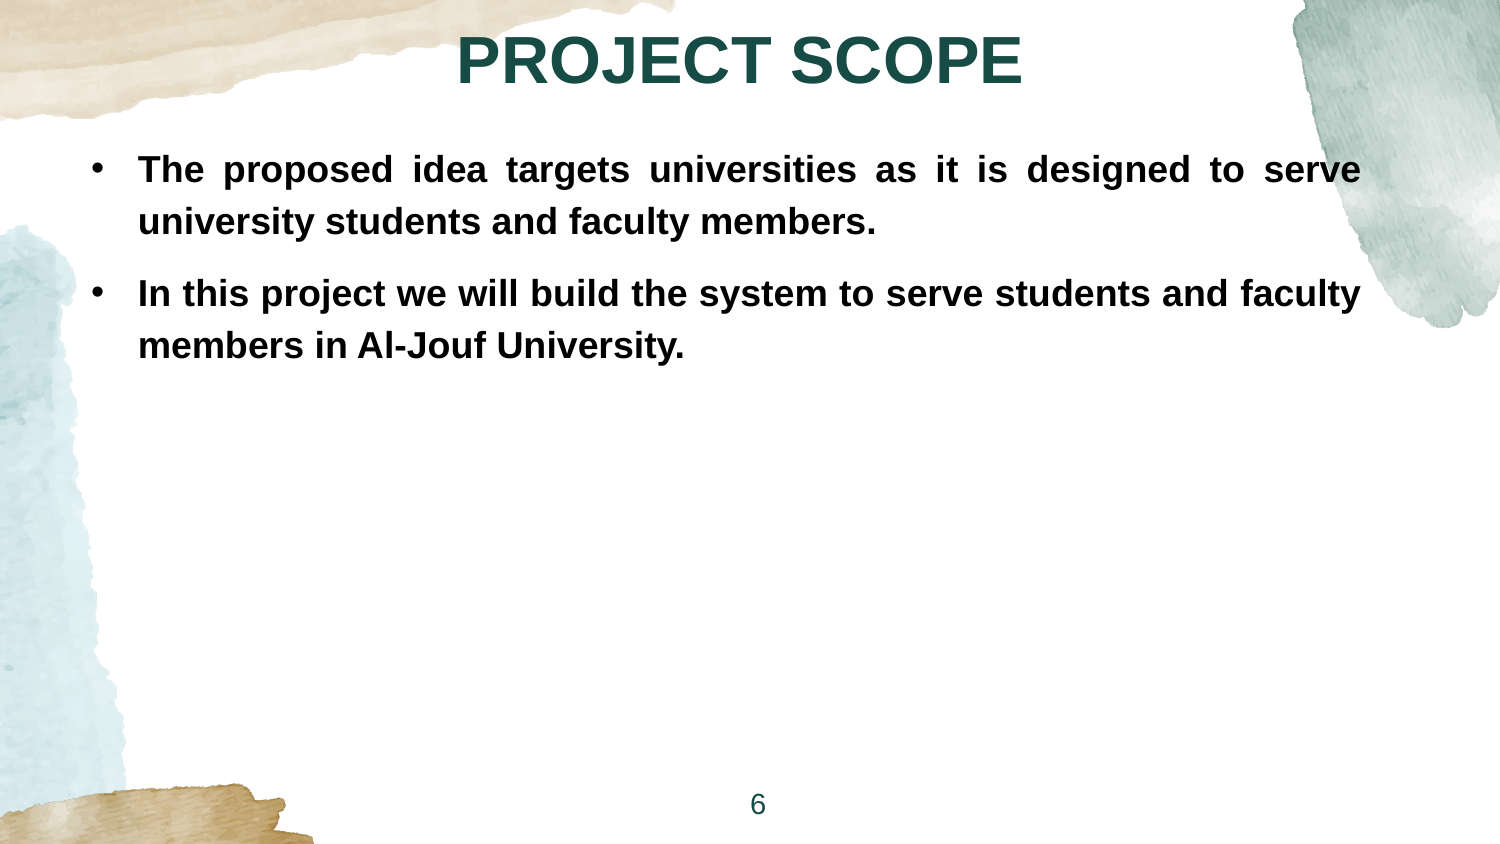

# PROJECT SCOPE
The proposed idea targets universities as it is designed to serve university students and faculty members.
In this project we will build the system to serve students and faculty members in Al-Jouf University.
6